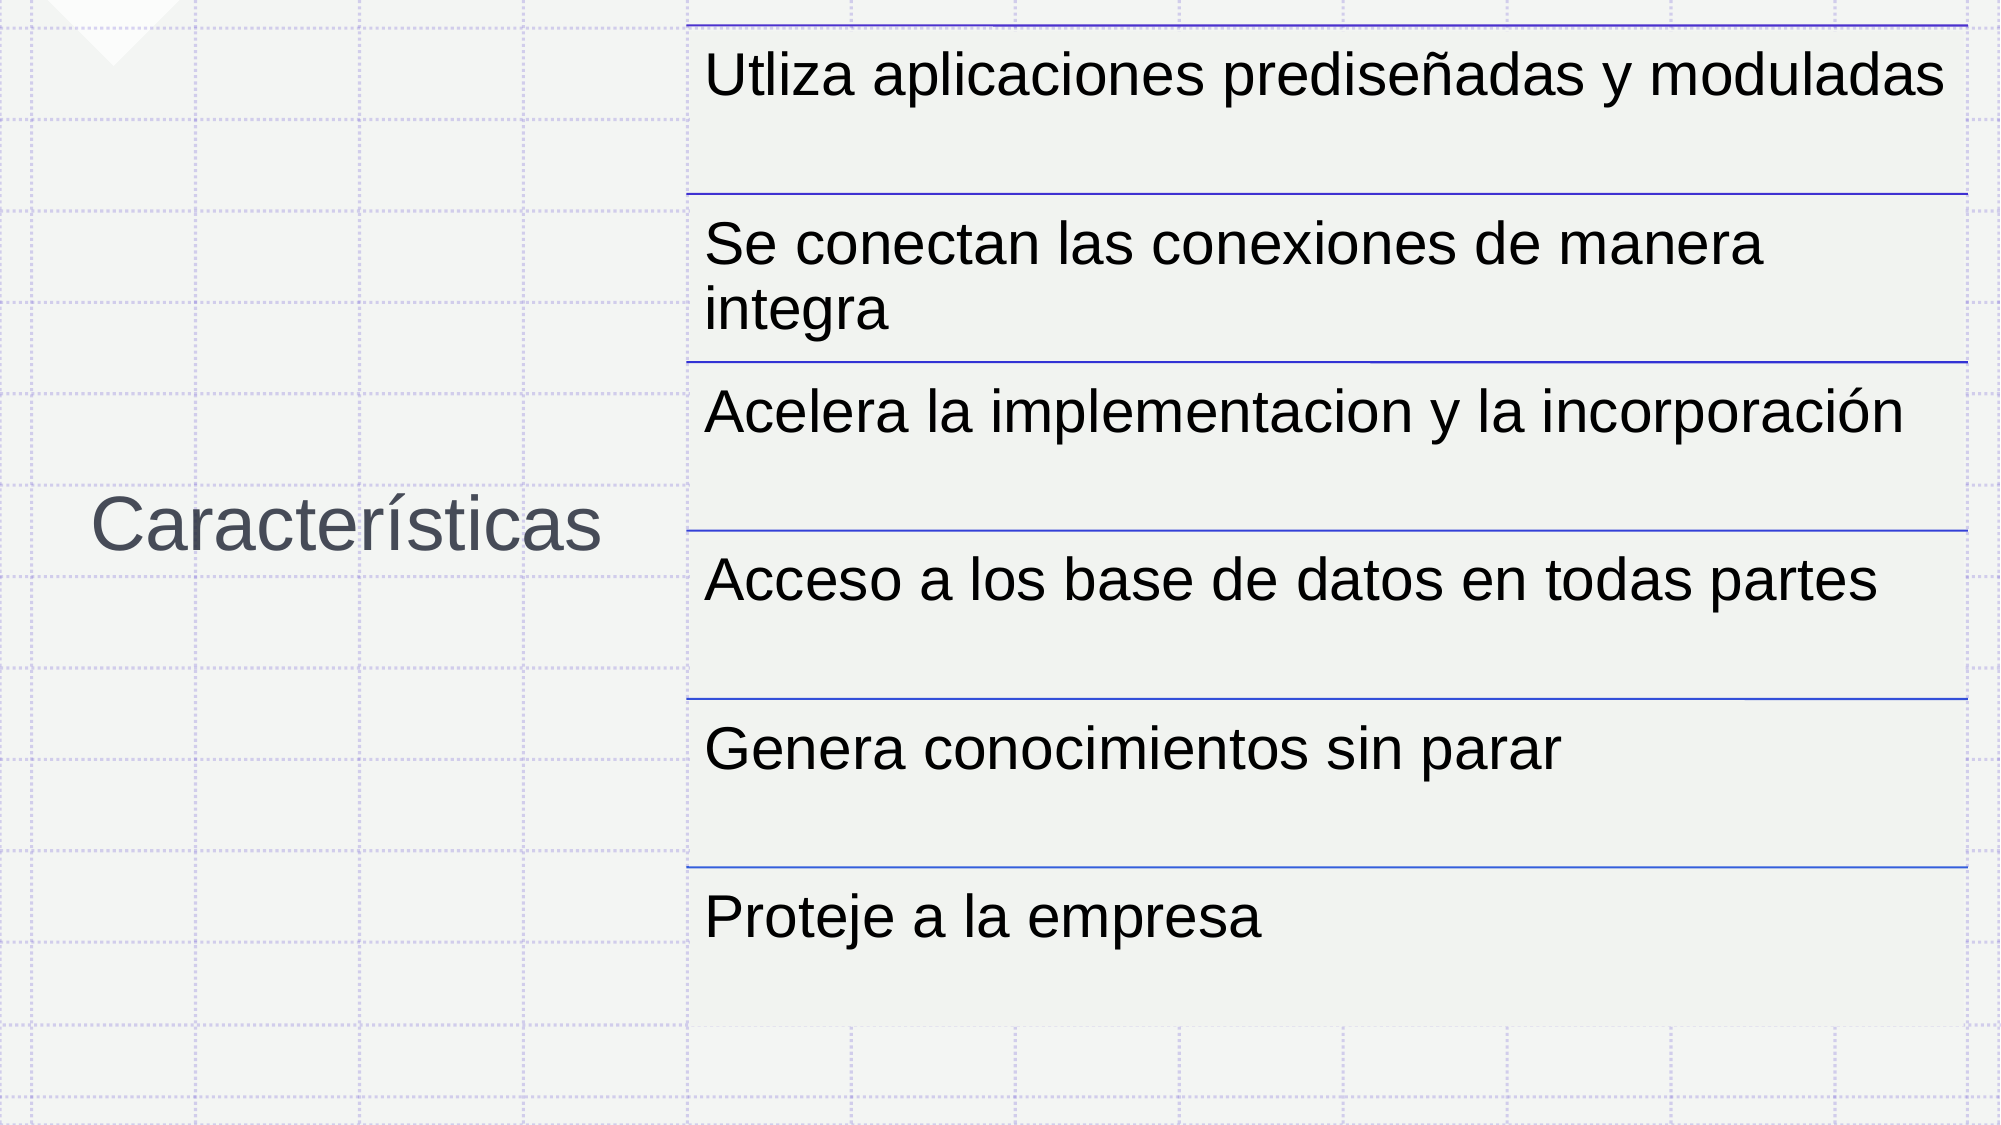

Utliza aplicaciones prediseñadas y moduladas
Se conectan las conexiones de manera integra
Acelera la implementacion y la incorporación
Acceso a los base de datos en todas partes
Genera conocimientos sin parar
Proteje a la empresa

# Características